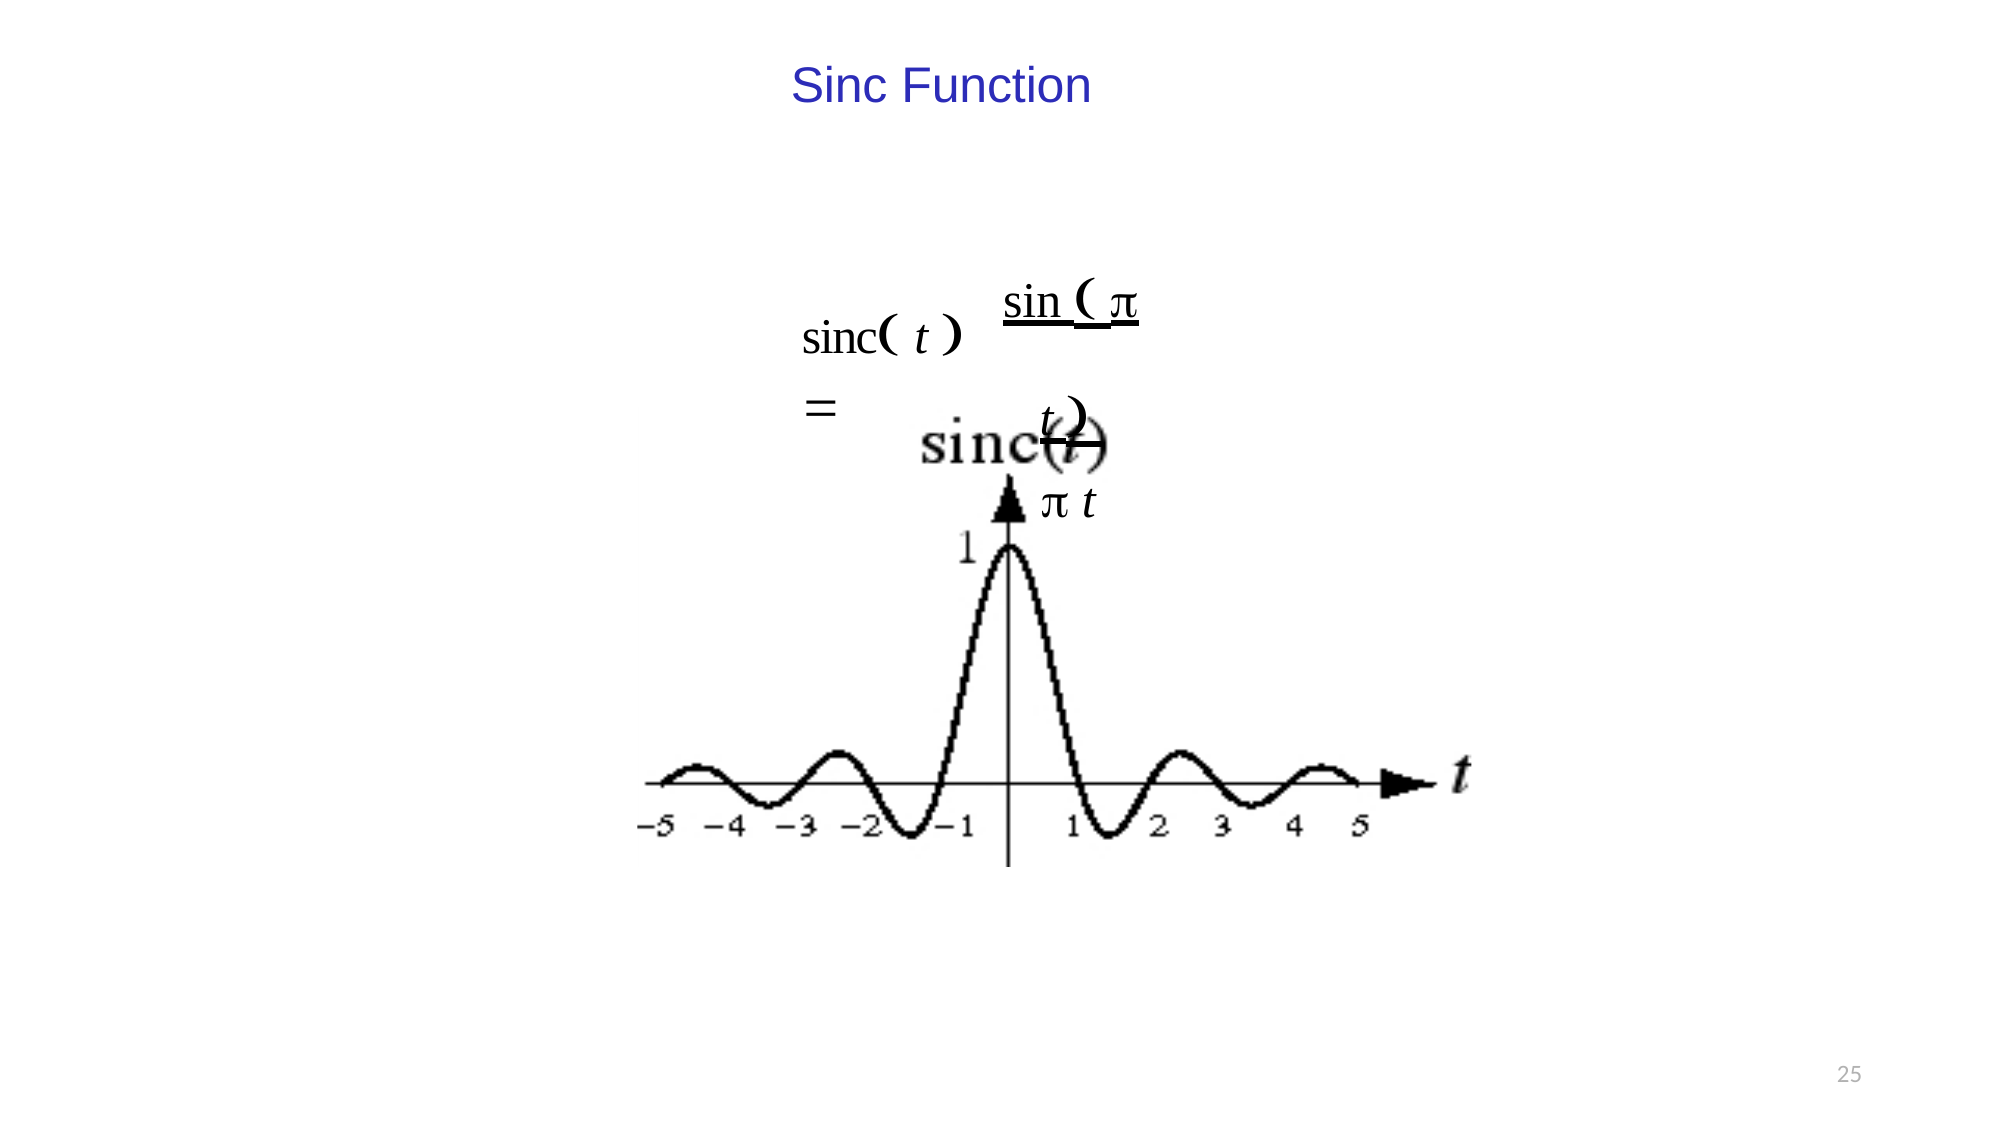

# Sinc Function
sin ( π t )
π t
sinc( t ) =

25